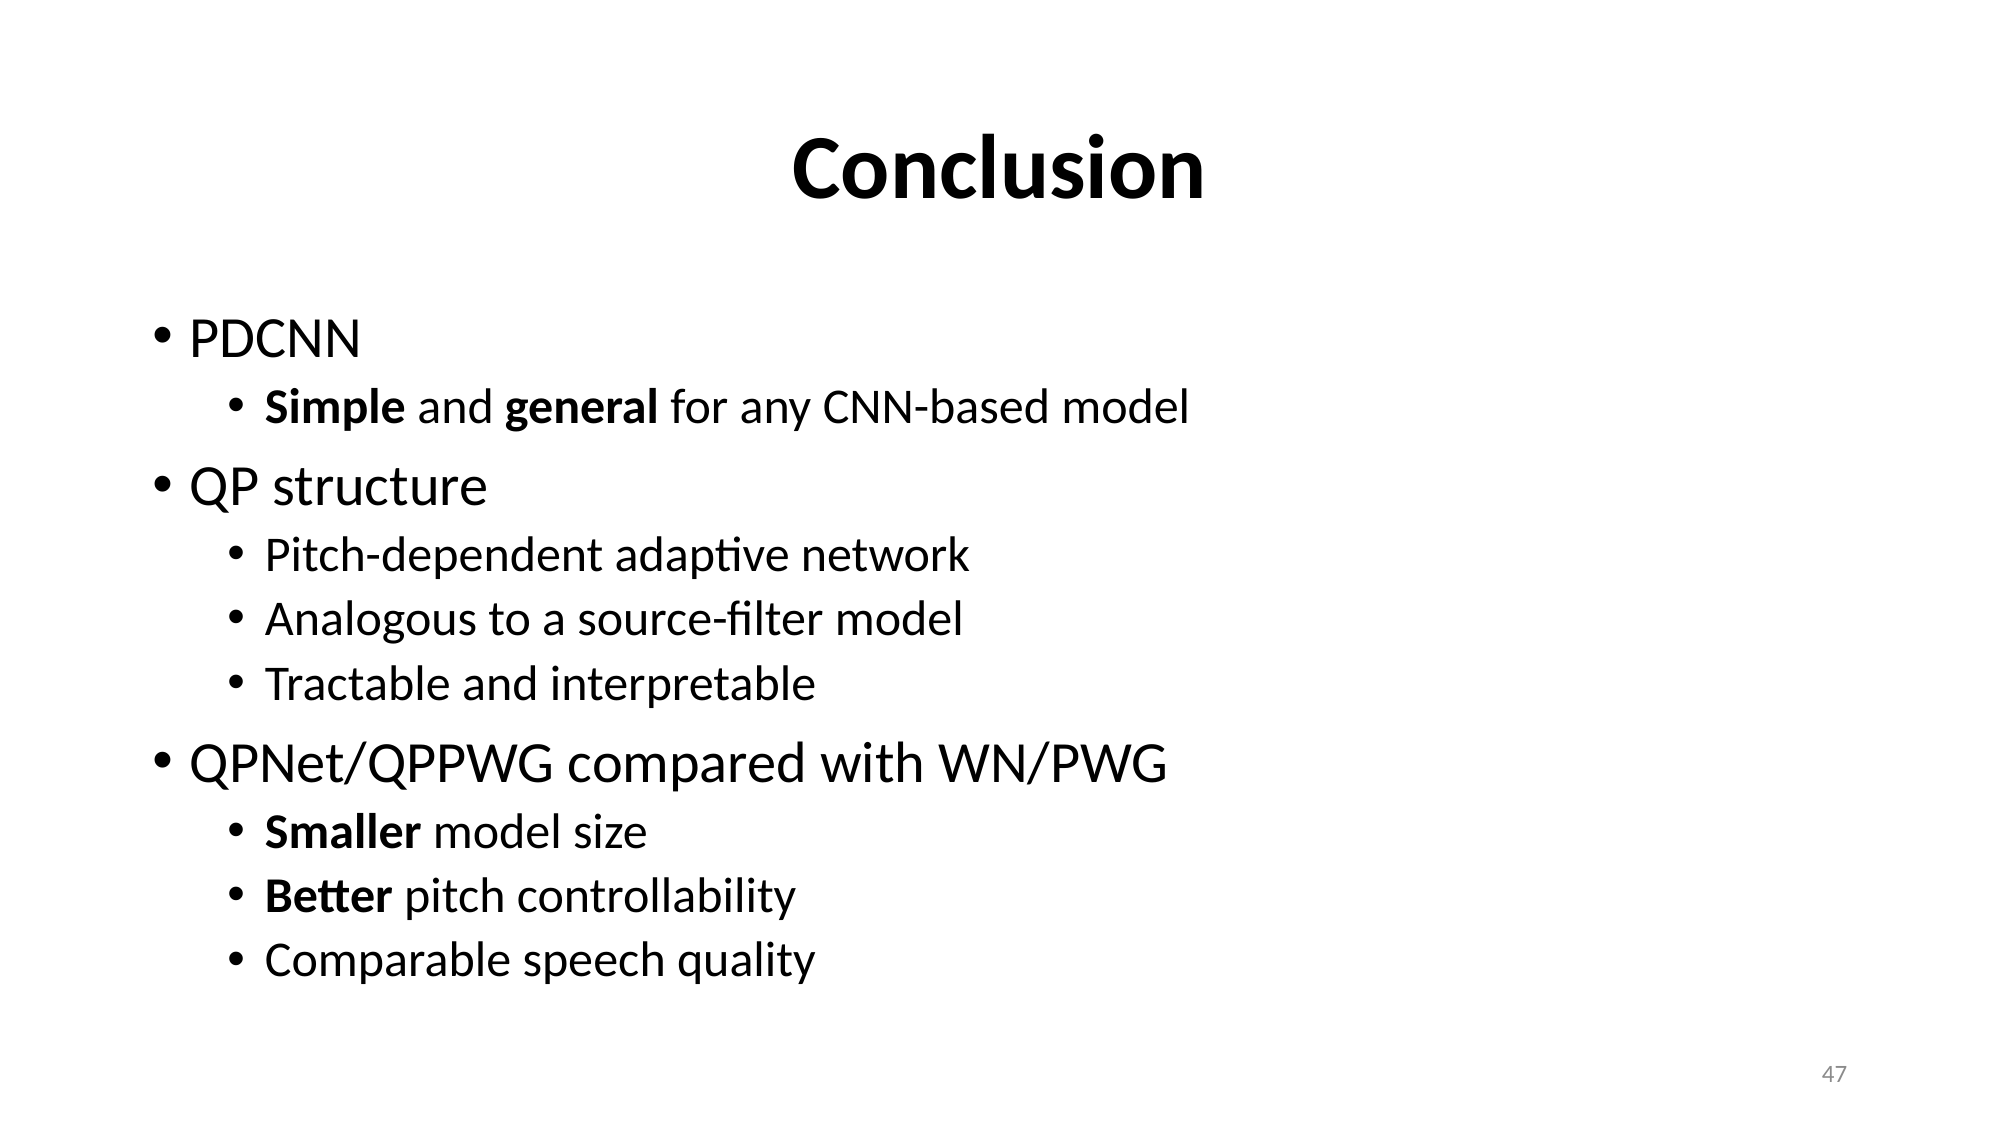

# Conclusion
PDCNN
Simple and general for any CNN-based model
QP structure
Pitch-dependent adaptive network
Analogous to a source-filter model
Tractable and interpretable
QPNet/QPPWG compared with WN/PWG
Smaller model size
Better pitch controllability
Comparable speech quality

47